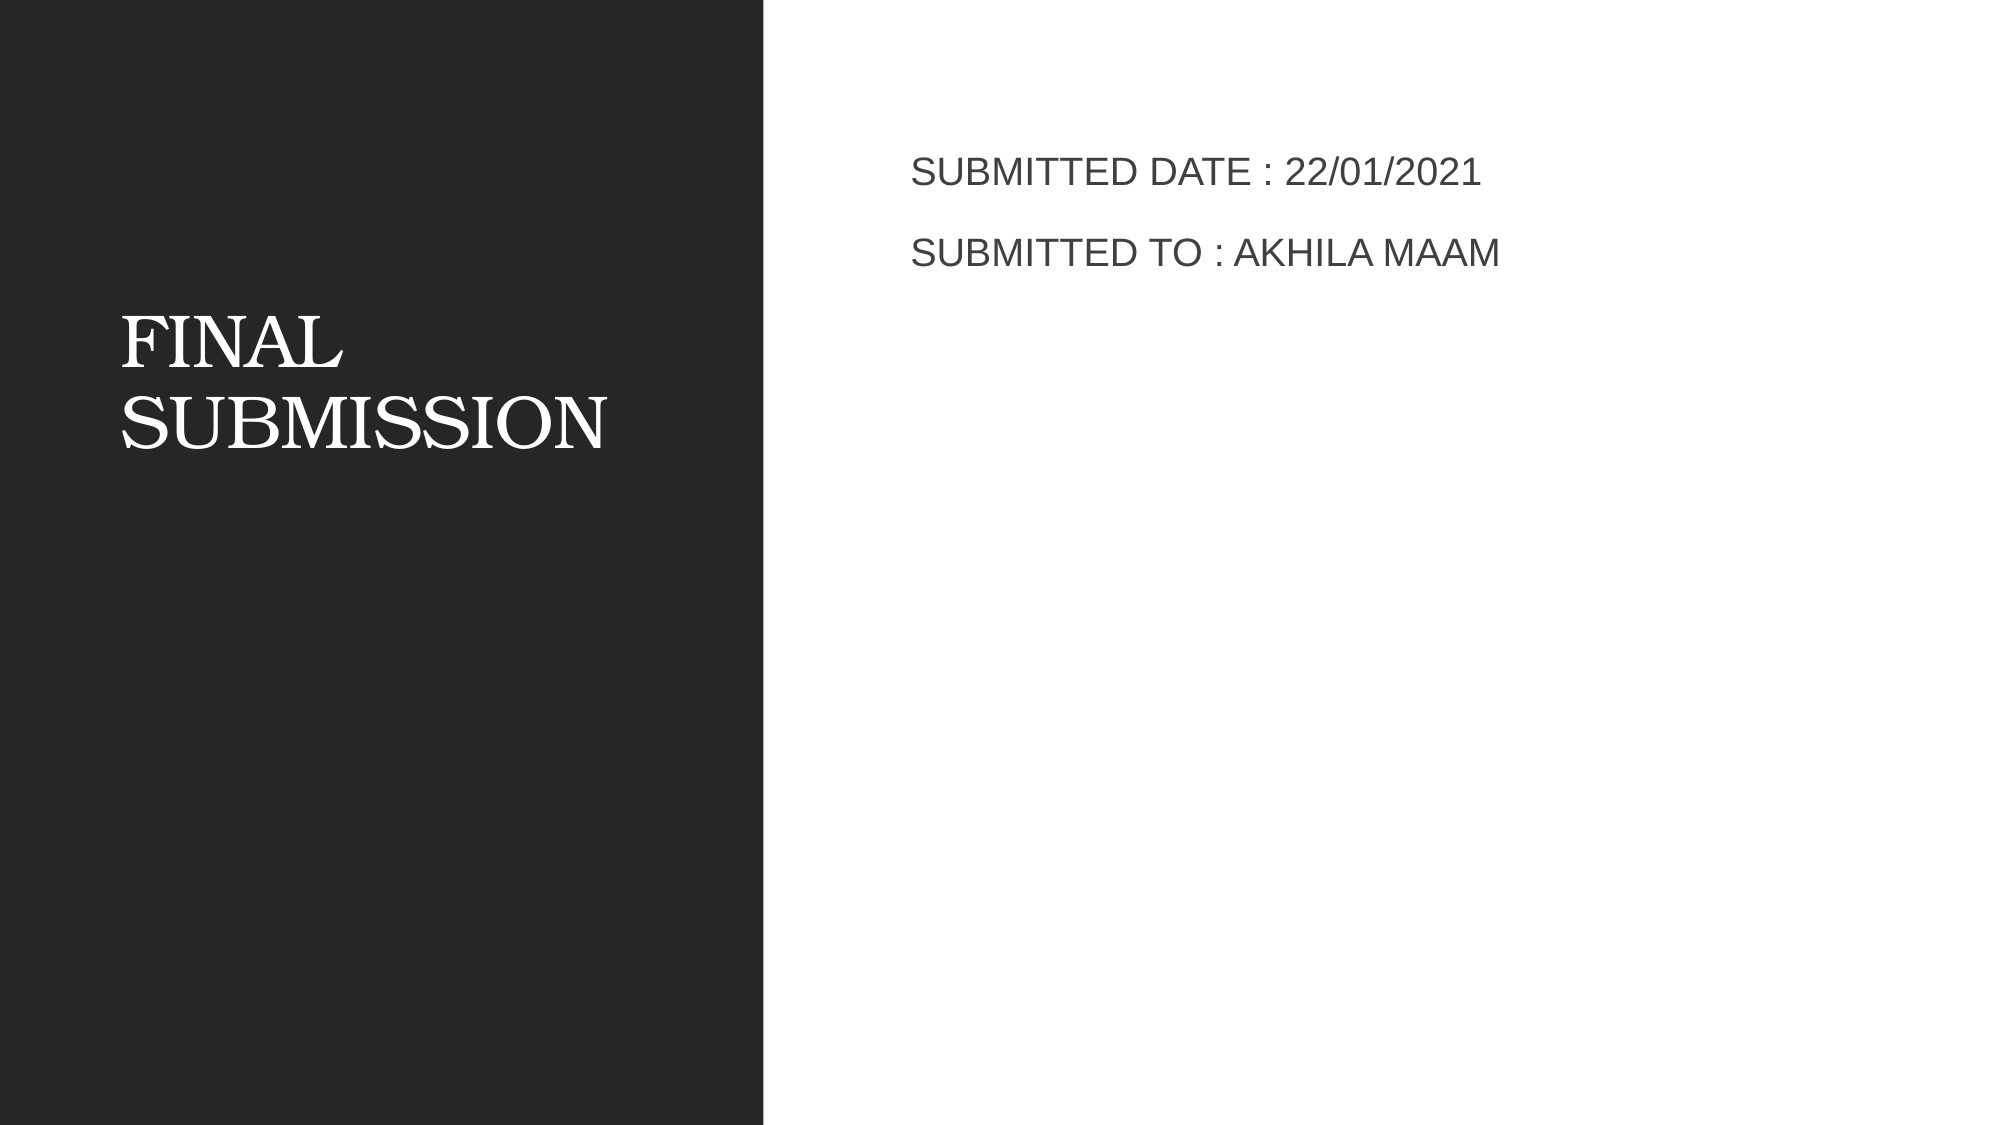

# FINAL SUBMISSION
SUBMITTED DATE : 22/01/2021
SUBMITTED TO : AKHILA MAAM